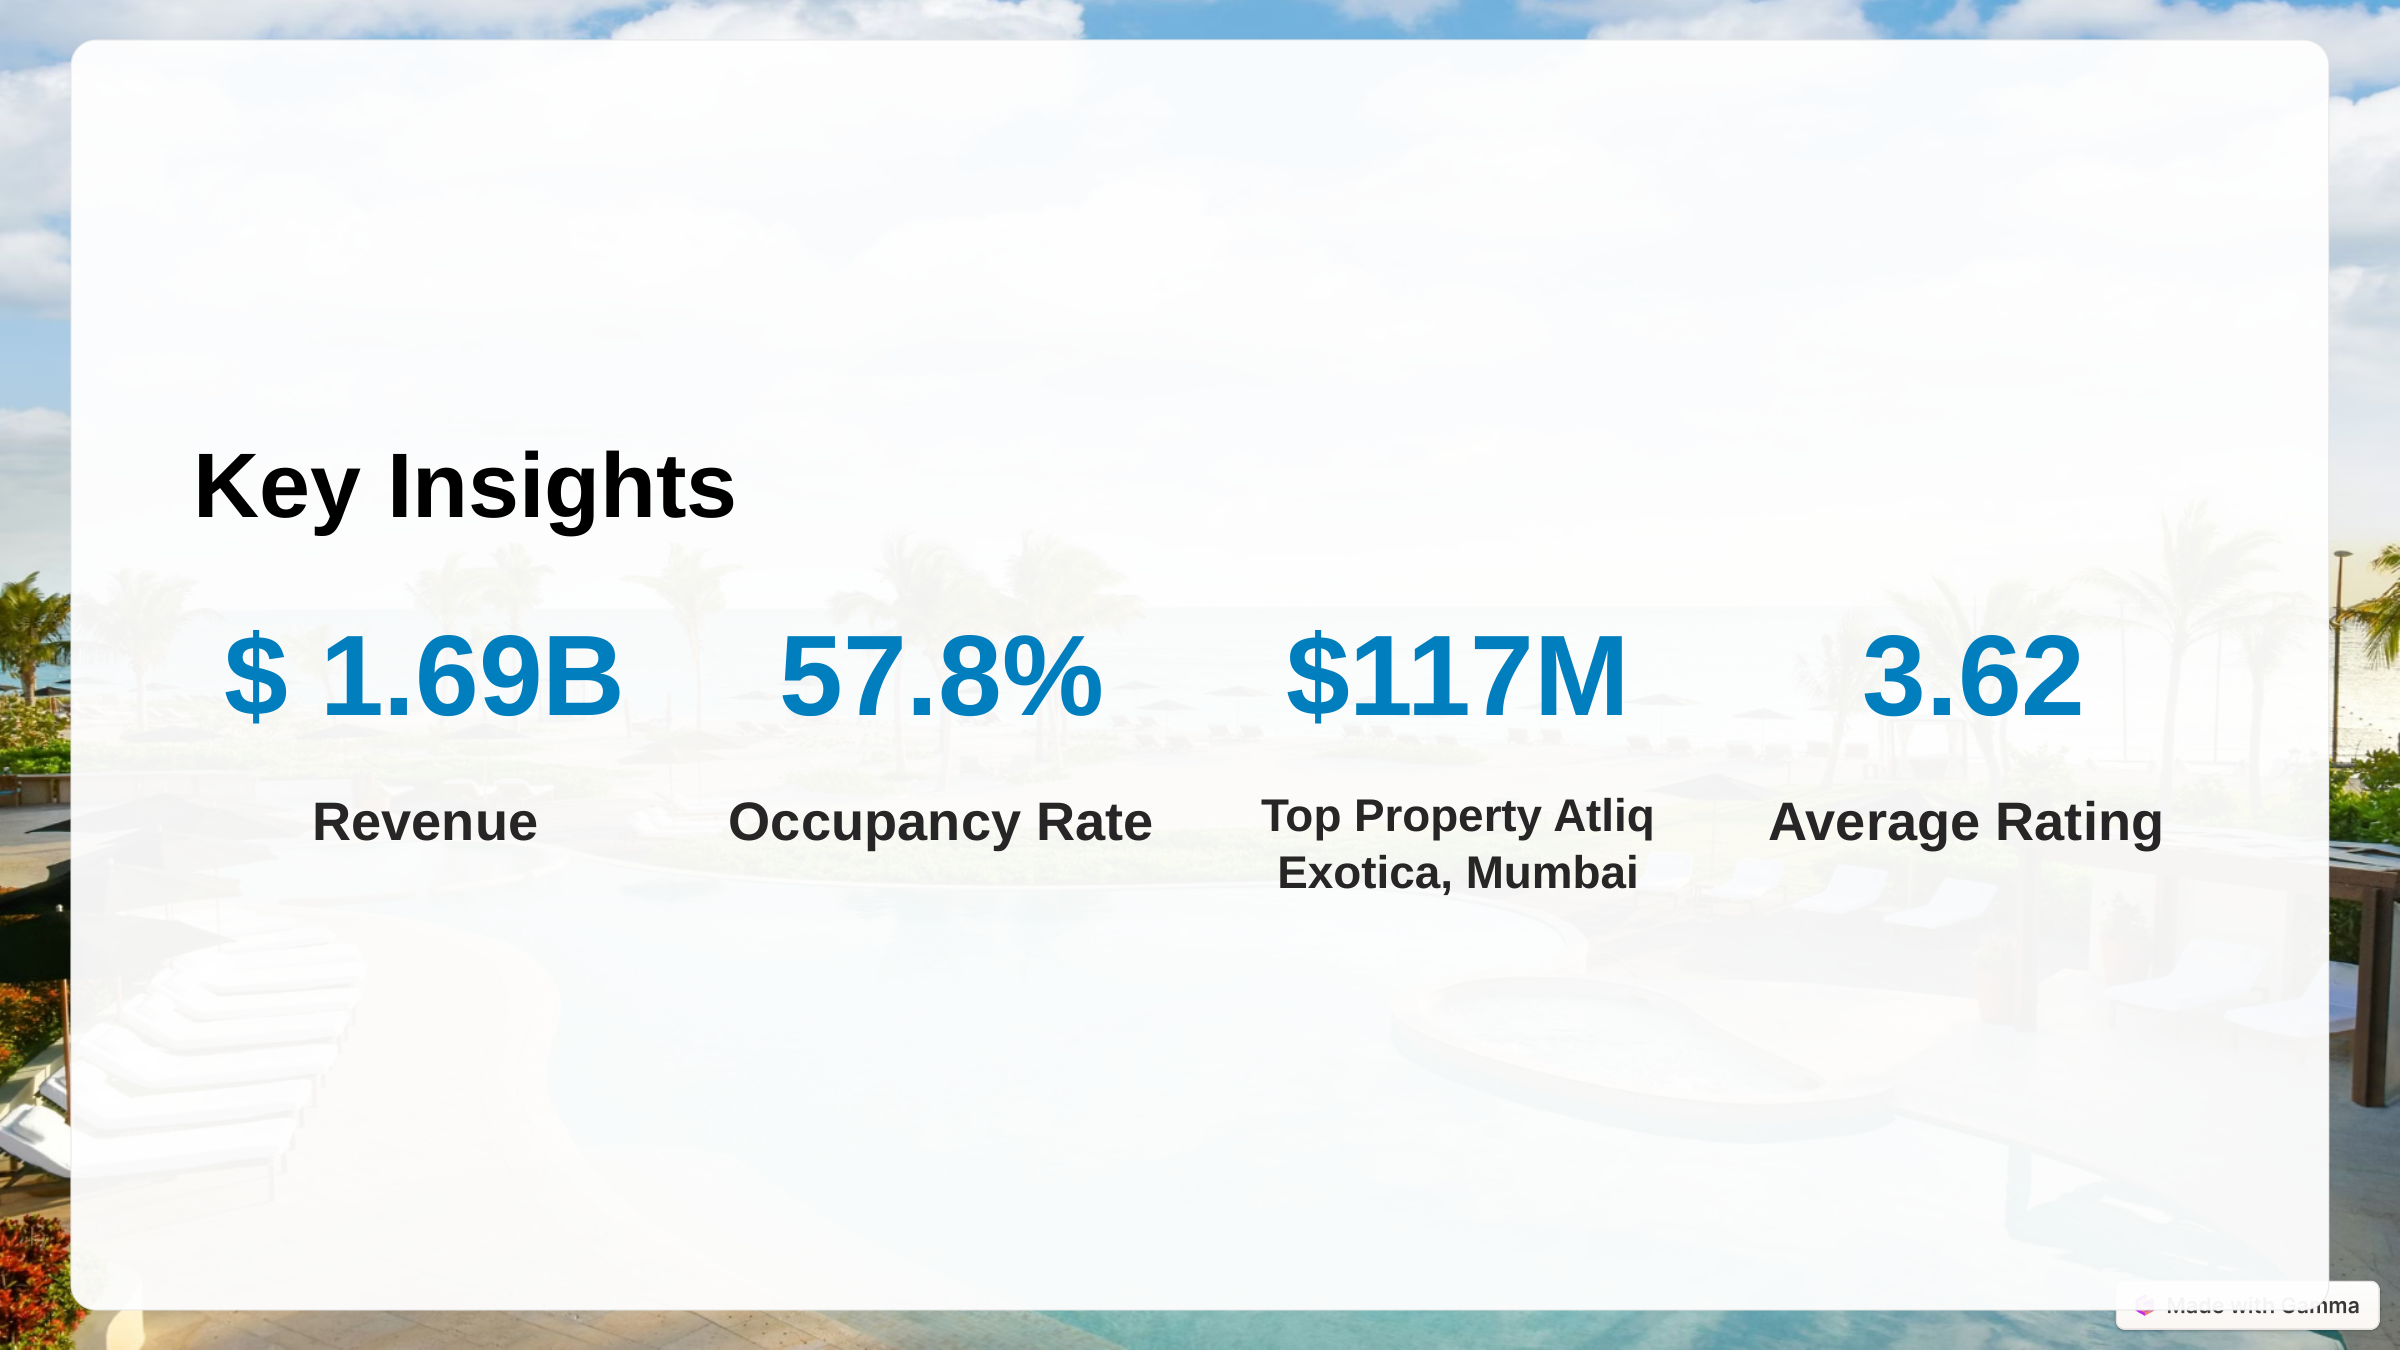

Key Insights
$ 1.69B
57.8%
$117M
3.62
Revenue
Occupancy Rate
Top Property Atliq Exotica, Mumbai
Average Rating